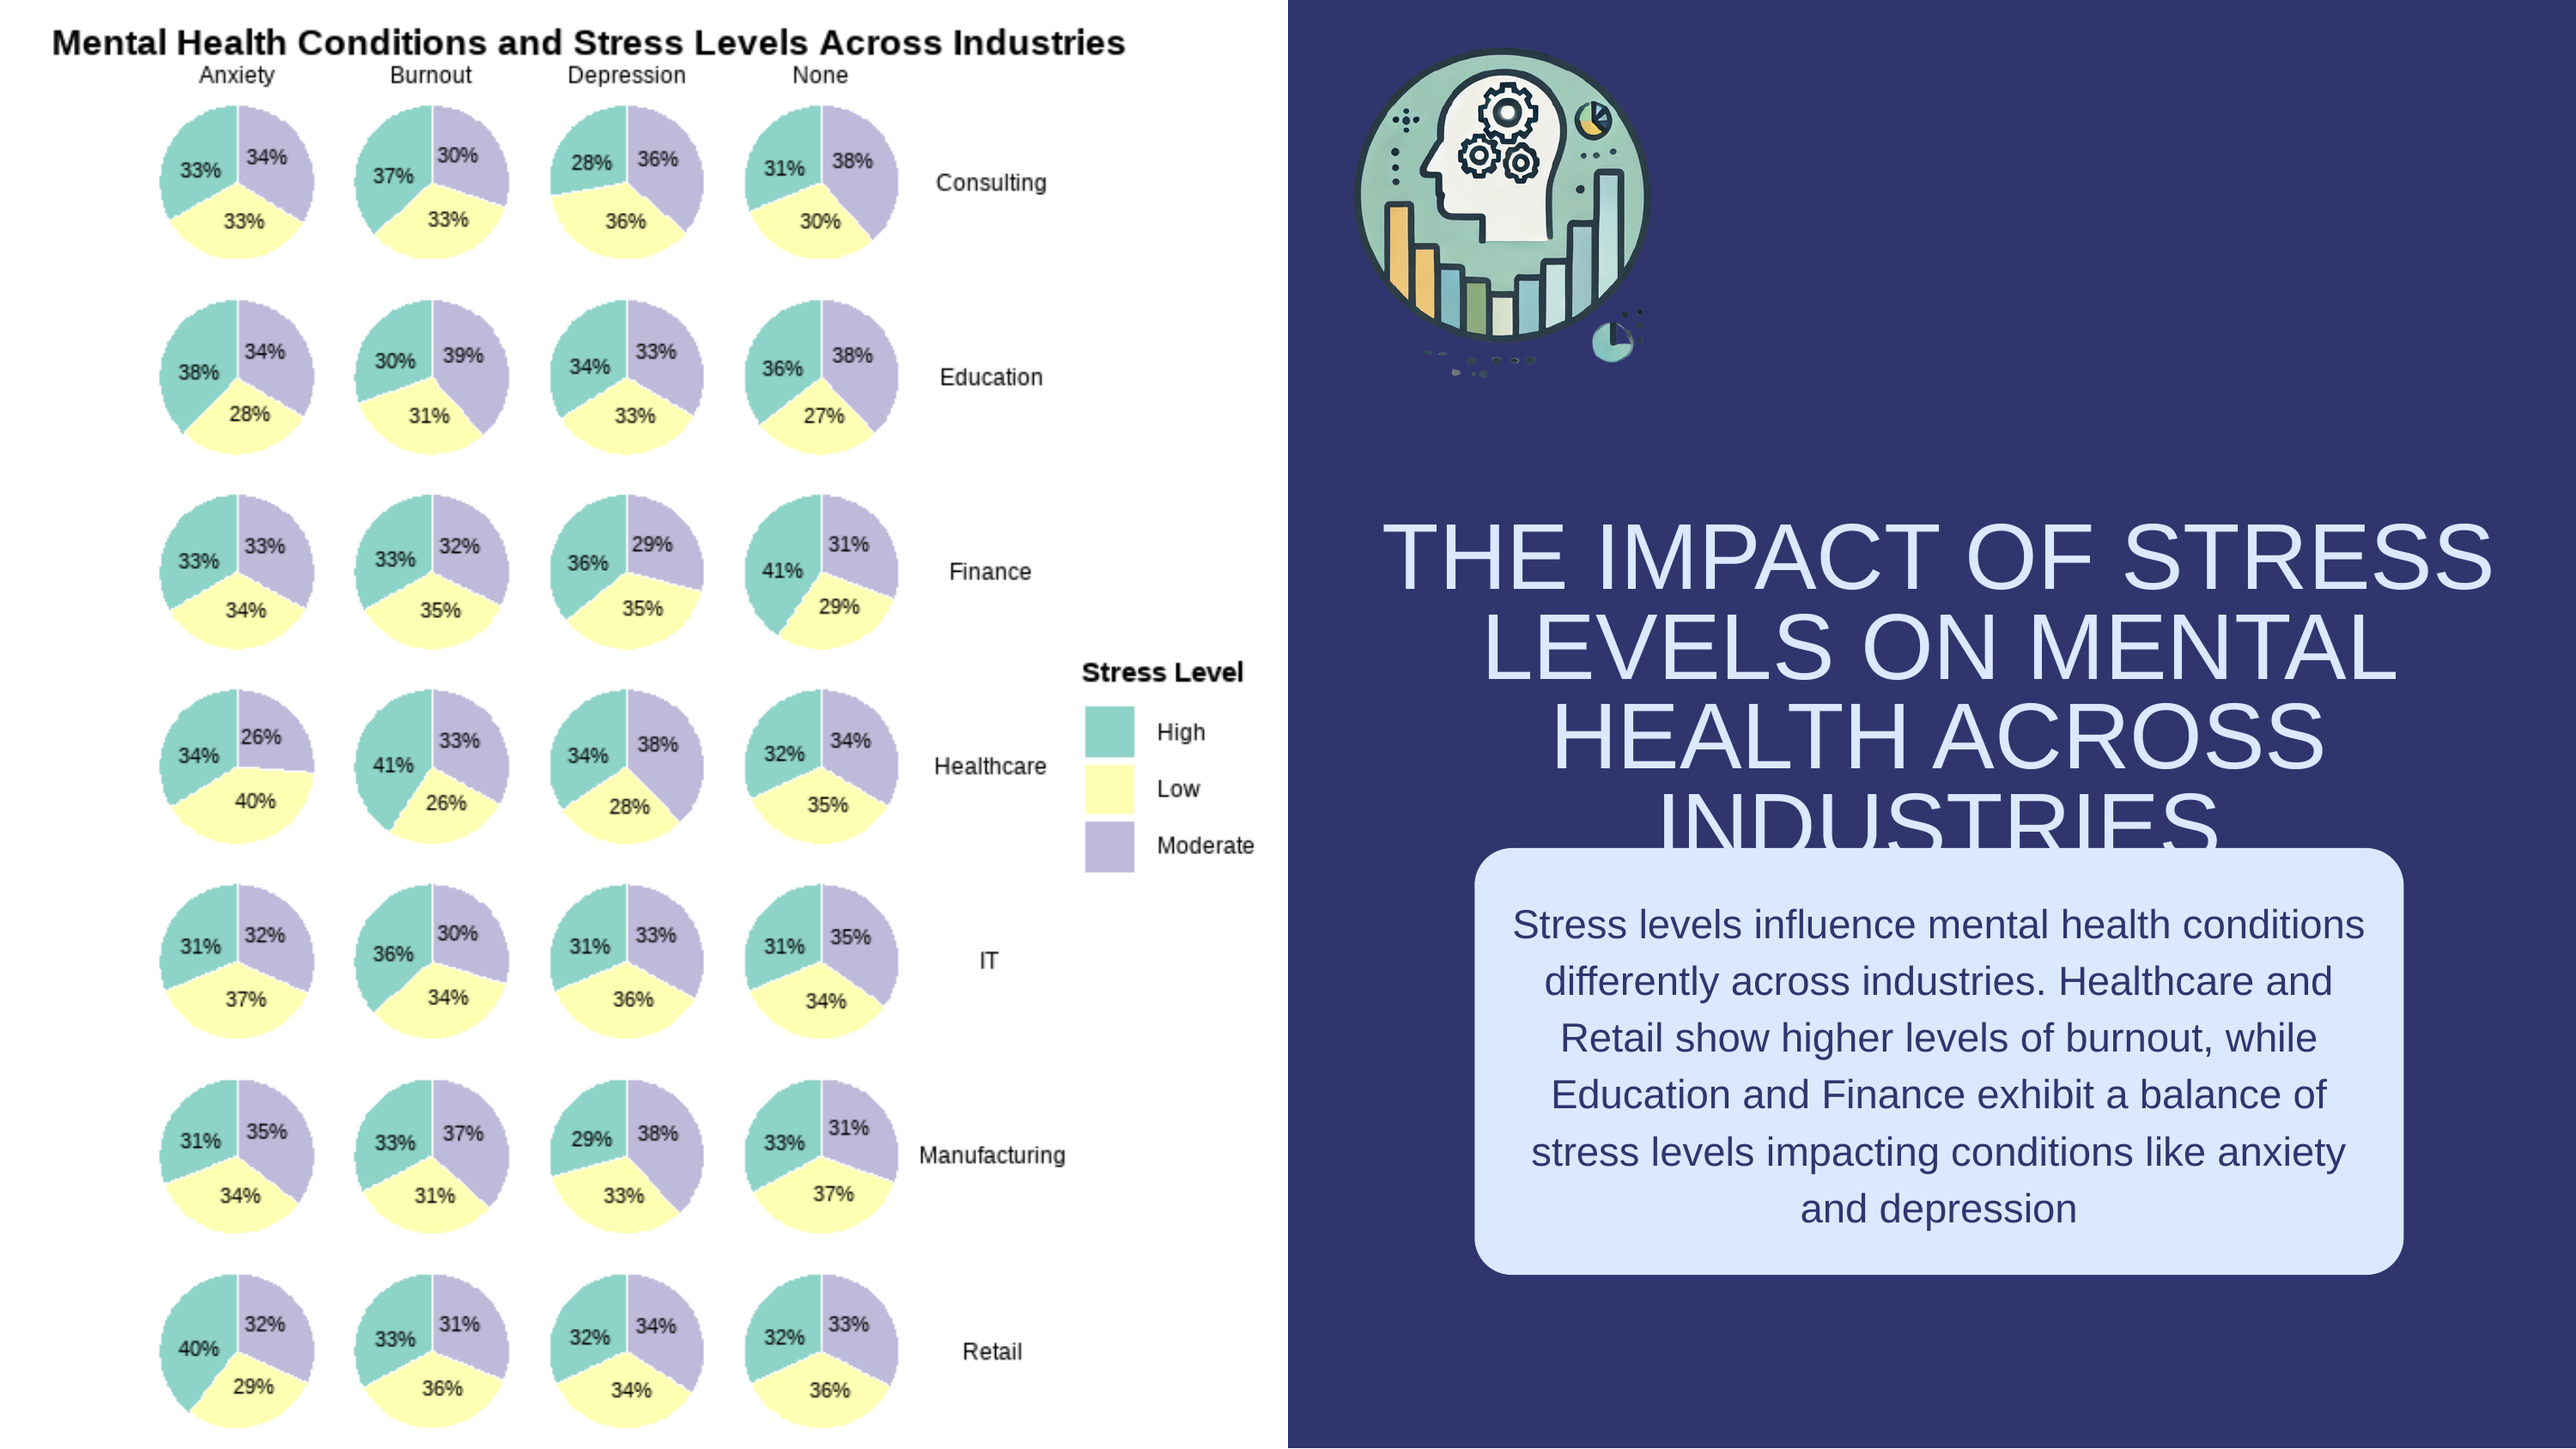

THE IMPACT OF STRESS LEVELS ON MENTAL HEALTH ACROSS INDUSTRIES

Stress levels influence mental health conditions differently across industries. Healthcare and Retail show higher levels of burnout, while Education and Finance exhibit a balance of stress levels impacting conditions like anxiety and depression